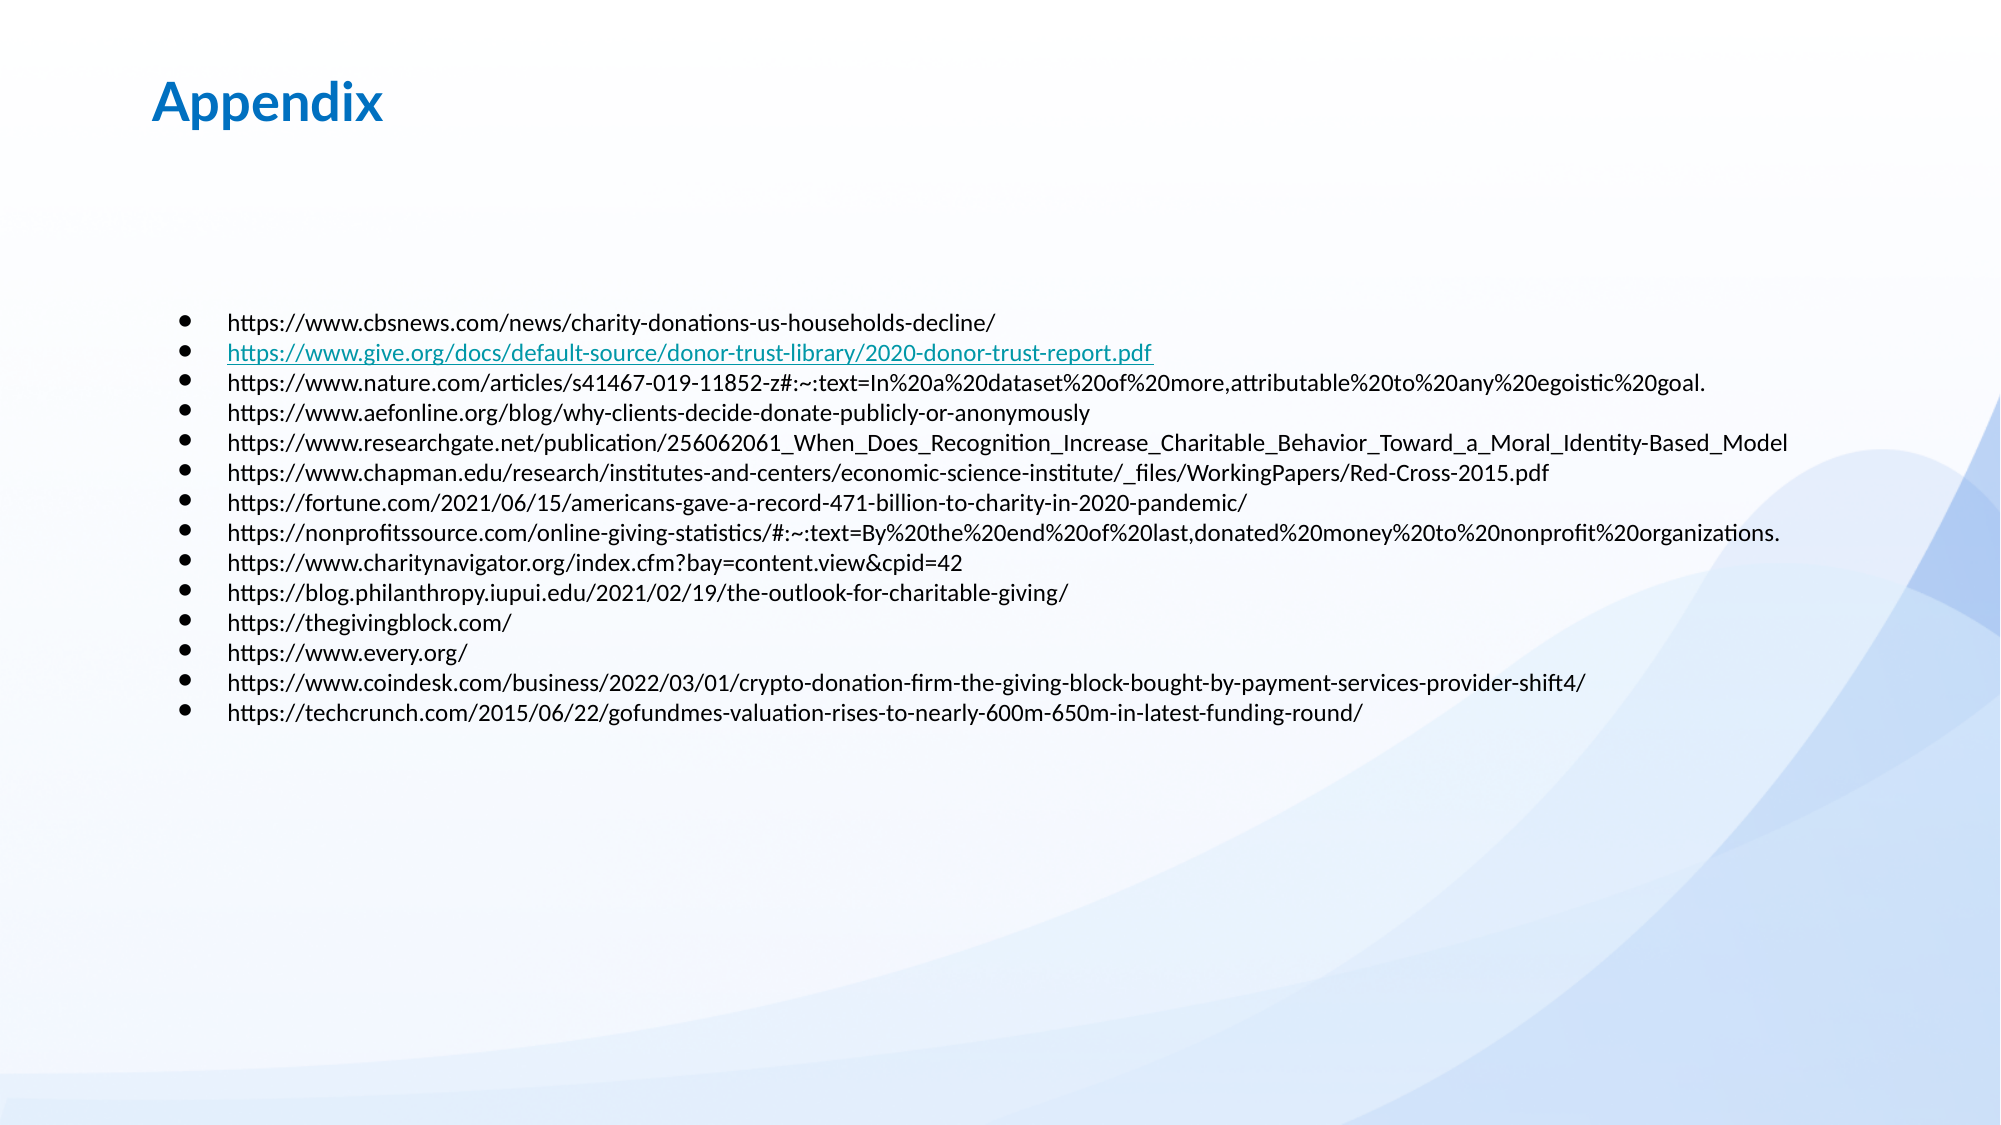

Appendix
https://www.cbsnews.com/news/charity-donations-us-households-decline/
https://www.give.org/docs/default-source/donor-trust-library/2020-donor-trust-report.pdf
https://www.nature.com/articles/s41467-019-11852-z#:~:text=In%20a%20dataset%20of%20more,attributable%20to%20any%20egoistic%20goal.
https://www.aefonline.org/blog/why-clients-decide-donate-publicly-or-anonymously
https://www.researchgate.net/publication/256062061_When_Does_Recognition_Increase_Charitable_Behavior_Toward_a_Moral_Identity-Based_Model
https://www.chapman.edu/research/institutes-and-centers/economic-science-institute/_files/WorkingPapers/Red-Cross-2015.pdf
https://fortune.com/2021/06/15/americans-gave-a-record-471-billion-to-charity-in-2020-pandemic/
https://nonprofitssource.com/online-giving-statistics/#:~:text=By%20the%20end%20of%20last,donated%20money%20to%20nonprofit%20organizations.
https://www.charitynavigator.org/index.cfm?bay=content.view&cpid=42
https://blog.philanthropy.iupui.edu/2021/02/19/the-outlook-for-charitable-giving/
https://thegivingblock.com/
https://www.every.org/
https://www.coindesk.com/business/2022/03/01/crypto-donation-firm-the-giving-block-bought-by-payment-services-provider-shift4/
https://techcrunch.com/2015/06/22/gofundmes-valuation-rises-to-nearly-600m-650m-in-latest-funding-round/